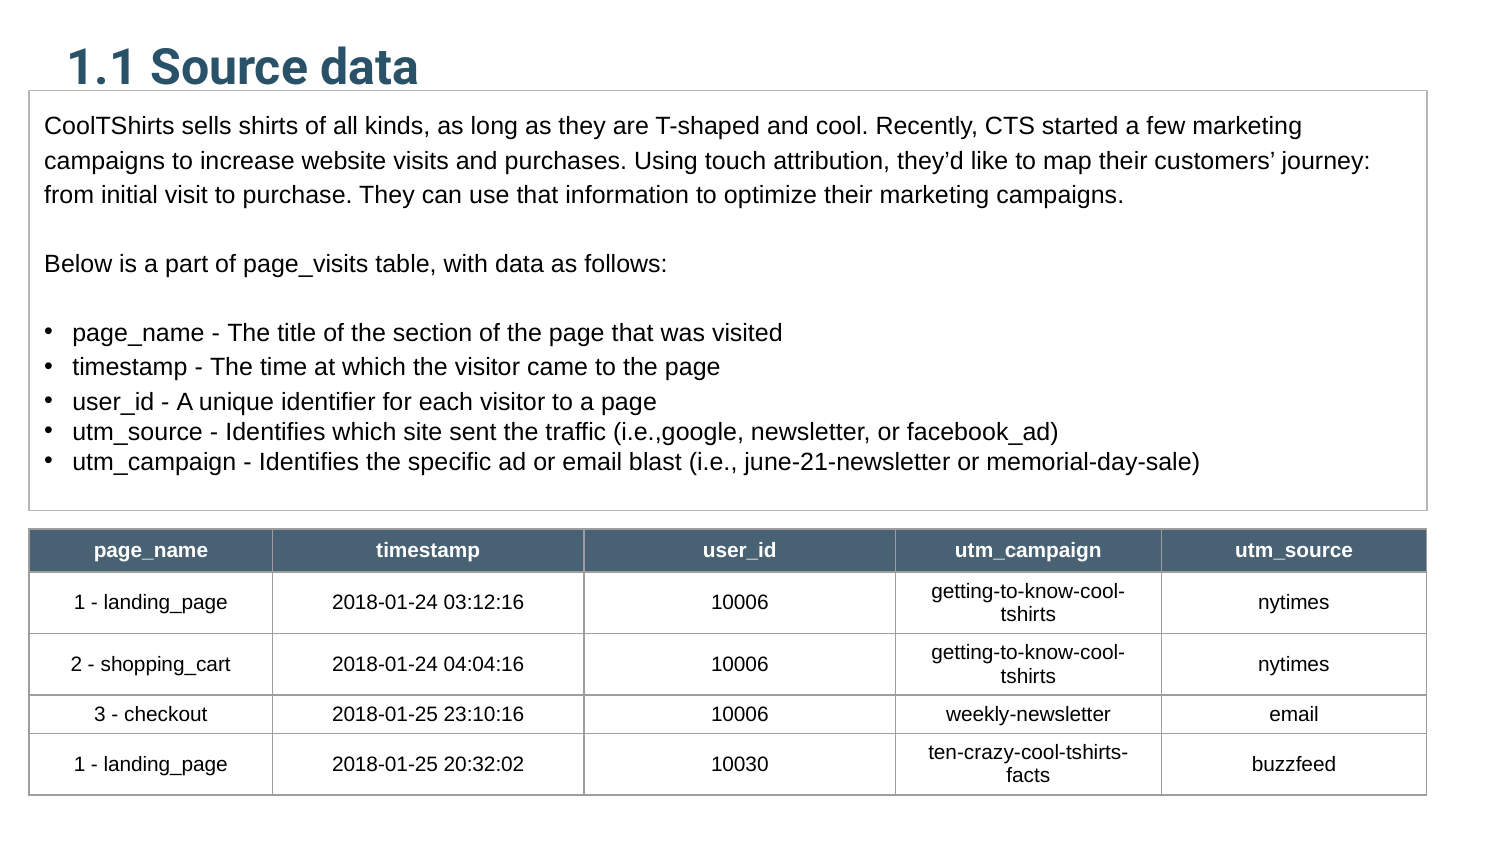

1.1 Source data
CoolTShirts sells shirts of all kinds, as long as they are T-shaped and cool. Recently, CTS started a few marketing campaigns to increase website visits and purchases. Using touch attribution, they’d like to map their customers’ journey: from initial visit to purchase. They can use that information to optimize their marketing campaigns.

Below is a part of page_visits table, with data as follows:

page_name - The title of the section of the page that was visited
timestamp - The time at which the visitor came to the page
user_id - A unique identifier for each visitor to a page
utm_source - Identifies which site sent the traffic (i.e.,google, newsletter, or facebook_ad)
utm_campaign - Identifies the specific ad or email blast (i.e., june-21-newsletter or memorial-day-sale)
| page\_name | timestamp | user\_id | utm\_campaign | utm\_source |
| --- | --- | --- | --- | --- |
| 1 - landing\_page | 2018-01-24 03:12:16 | 10006 | getting-to-know-cool-tshirts | nytimes |
| 2 - shopping\_cart | 2018-01-24 04:04:16 | 10006 | getting-to-know-cool-tshirts | nytimes |
| 3 - checkout | 2018-01-25 23:10:16 | 10006 | weekly-newsletter | email |
| 1 - landing\_page | 2018-01-25 20:32:02 | 10030 | ten-crazy-cool-tshirts-facts | buzzfeed |